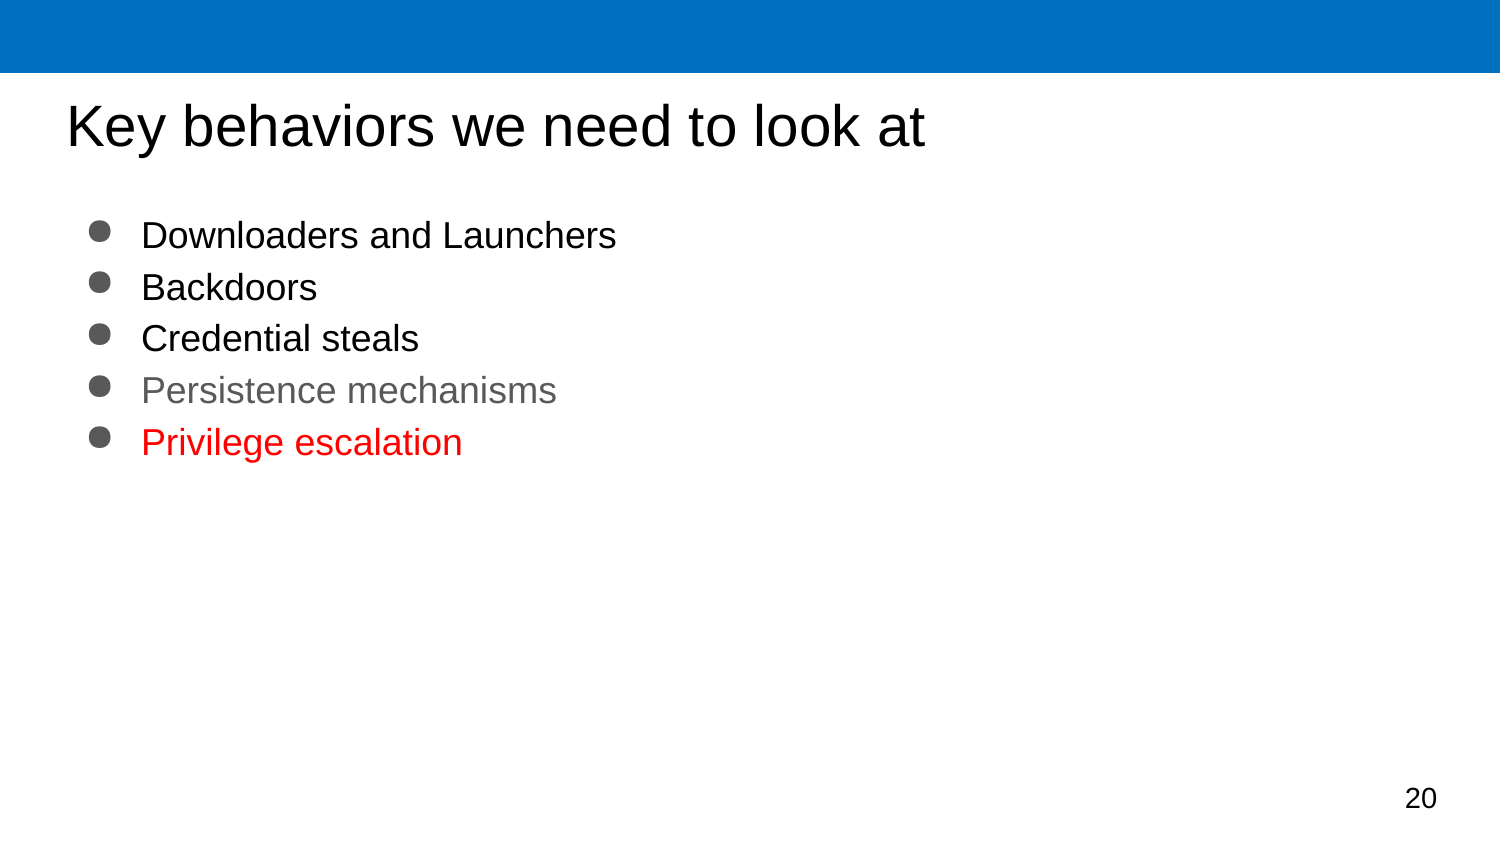

# Key behaviors we need to look at
Downloaders and Launchers
Backdoors
Credential steals
Persistence mechanisms
Privilege escalation
20